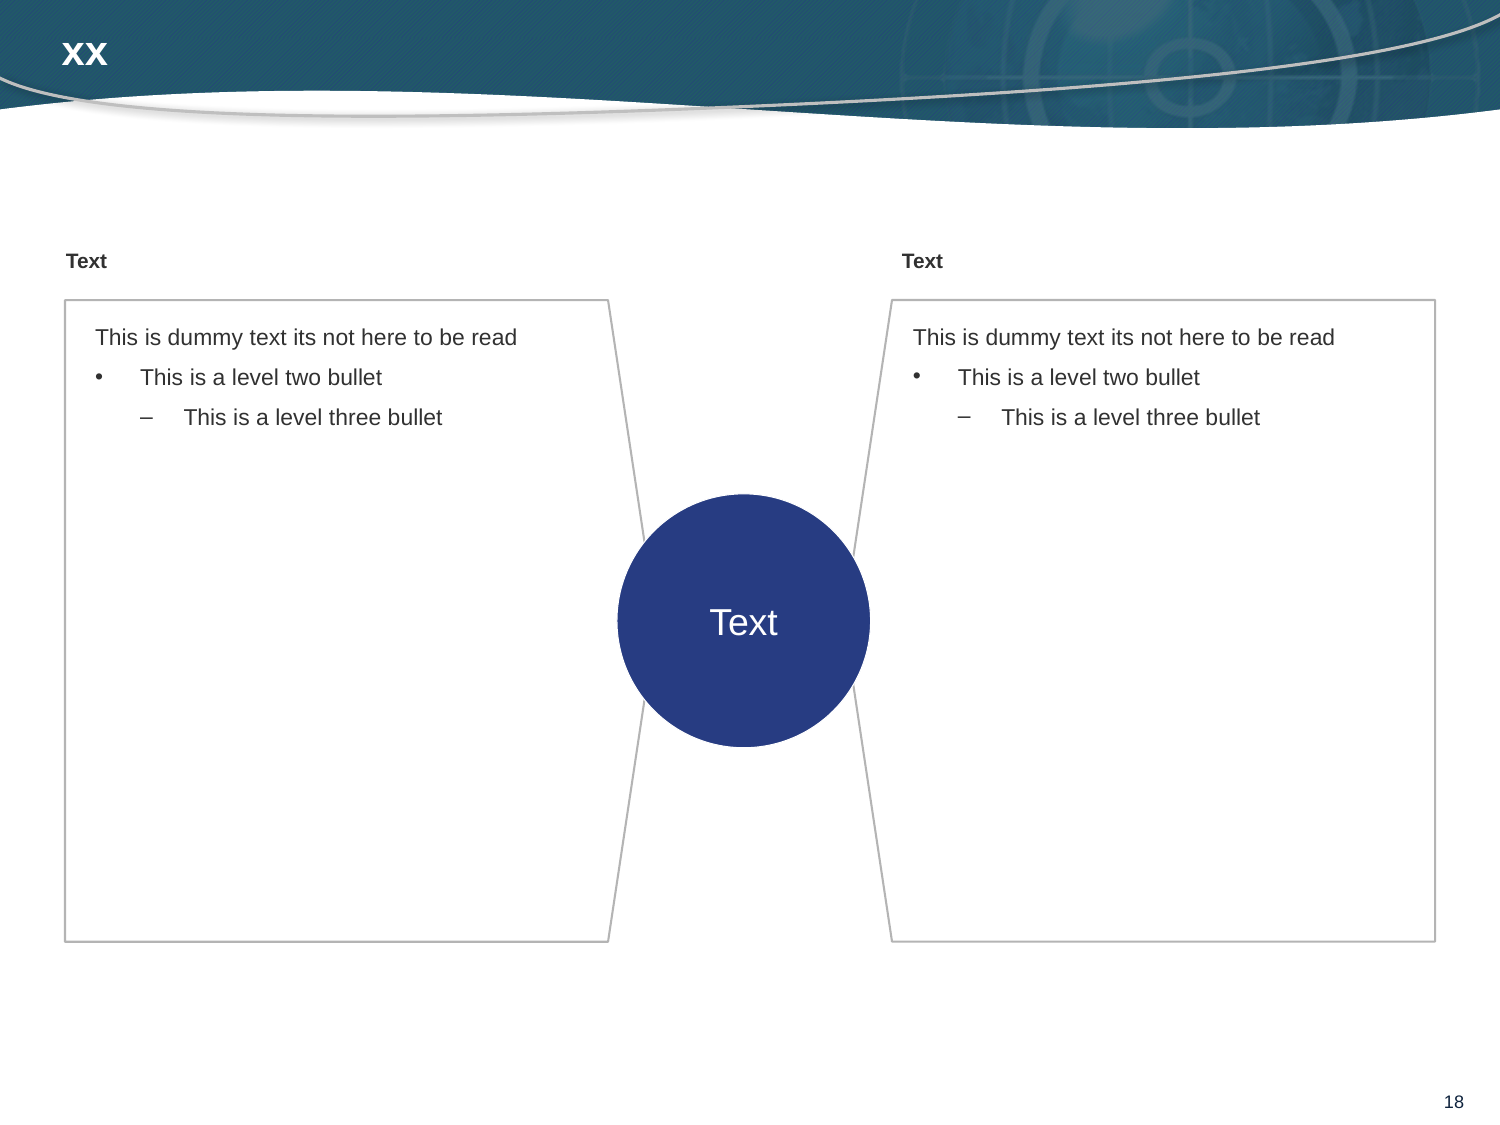

# xx
Text
Text
This is dummy text its not here to be read
This is a level two bullet
This is a level three bullet
This is dummy text its not here to be read
This is a level two bullet
This is a level three bullet
Text